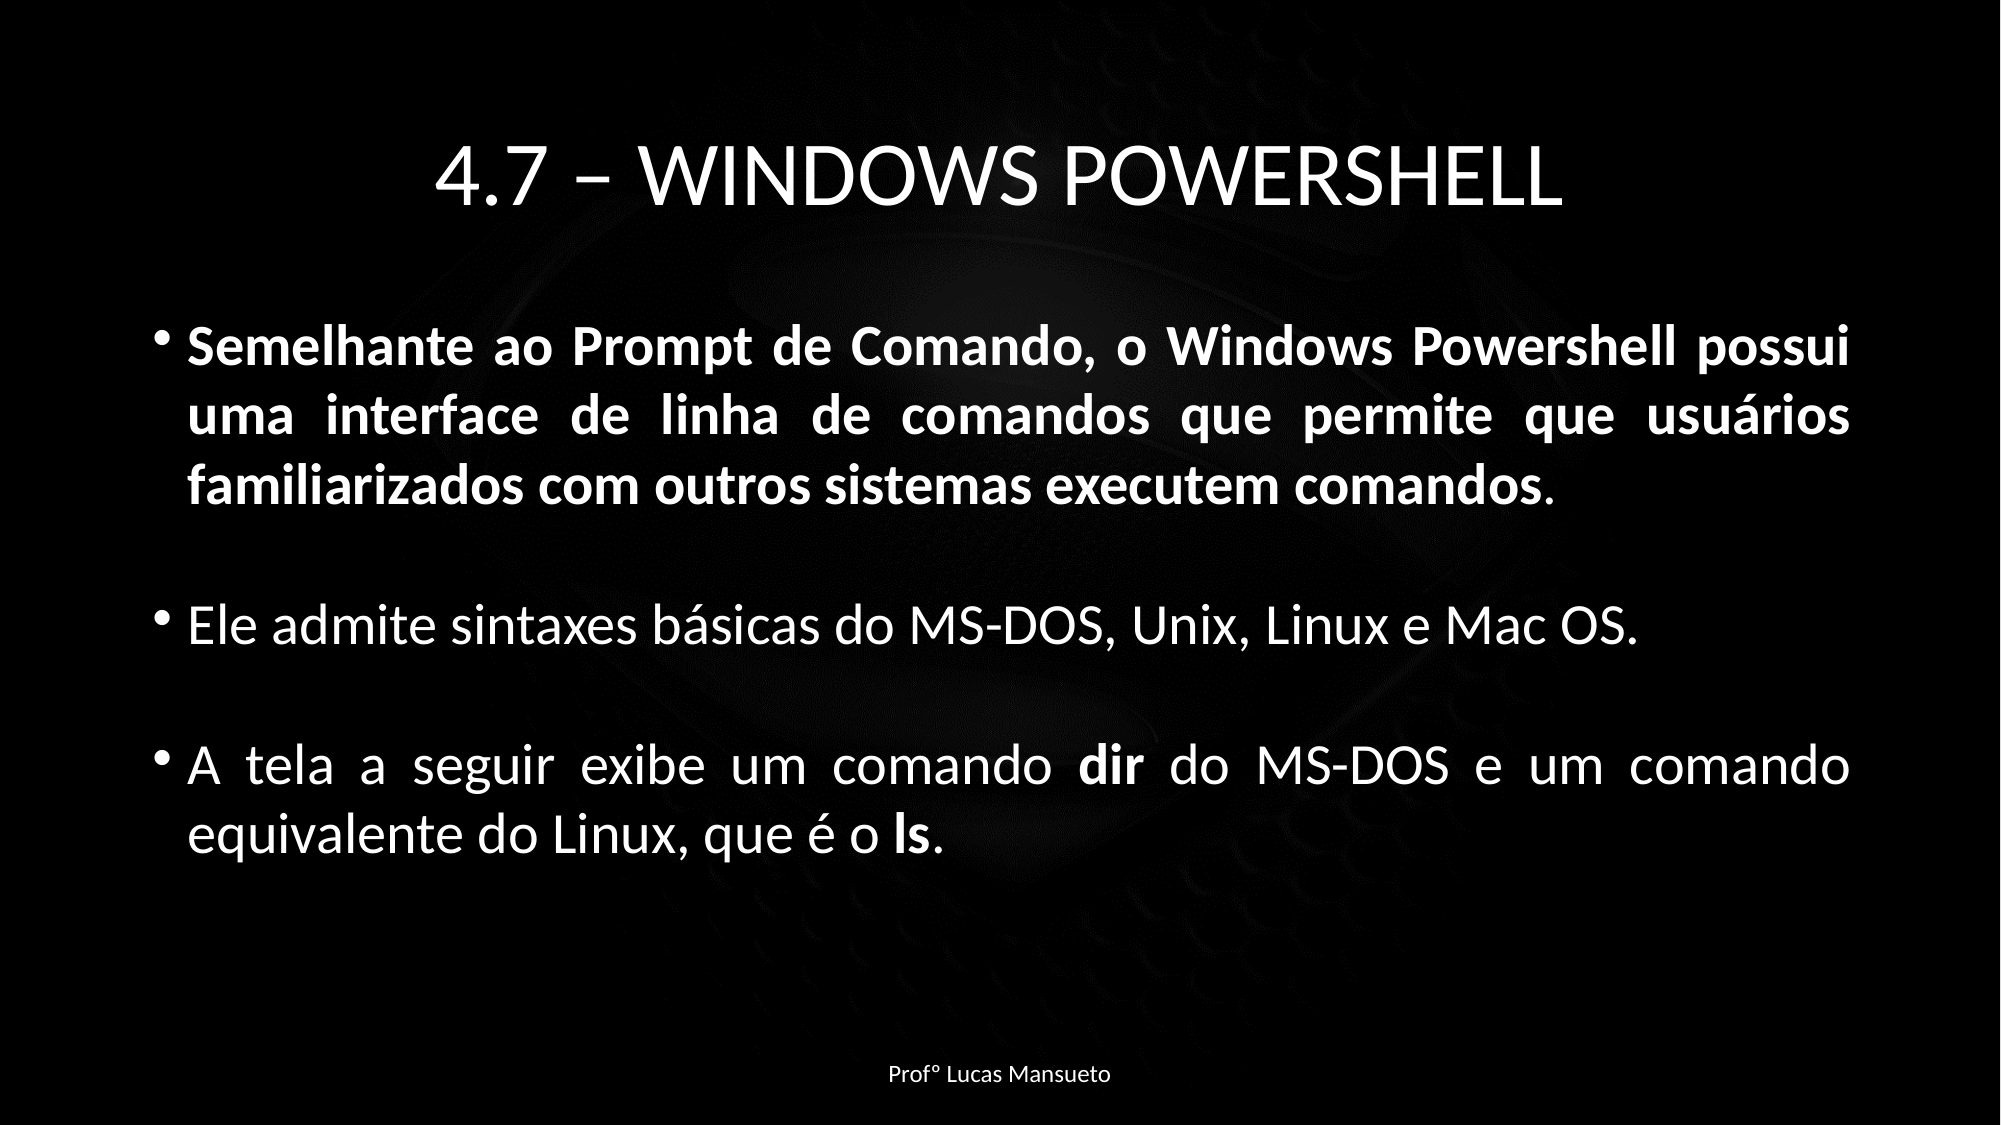

4.7 – WINDOWS POWERSHELL
Semelhante ao Prompt de Comando, o Windows Powershell possui uma interface de linha de comandos que permite que usuários familiarizados com outros sistemas executem comandos.

Ele admite sintaxes básicas do MS-DOS, Unix, Linux e Mac OS.

A tela a seguir exibe um comando dir do MS-DOS e um comando equivalente do Linux, que é o ls.
Profº Lucas Mansueto